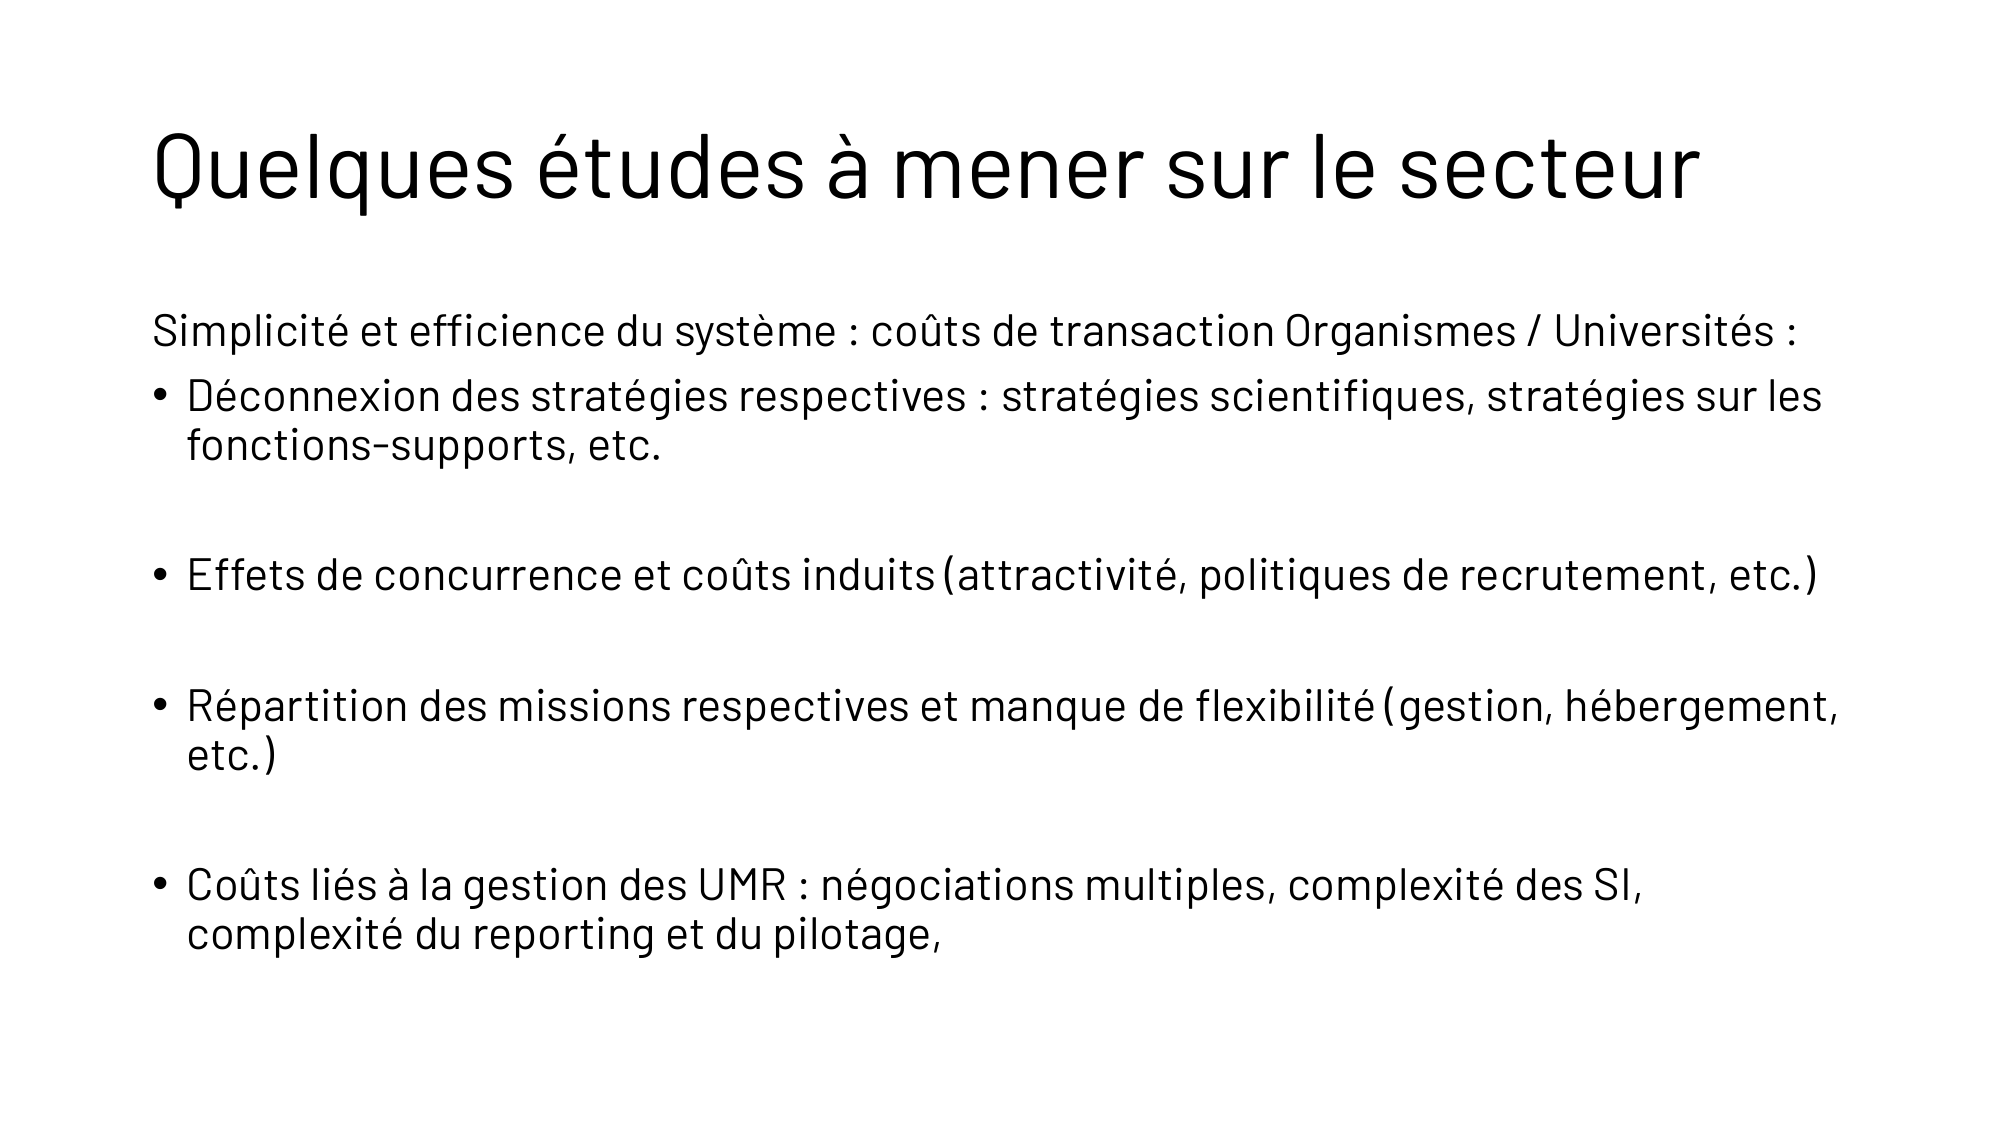

# Quelques études à mener sur le secteur
Simplicité et efficience du système : coûts de transaction Organismes / Universités :
Déconnexion des stratégies respectives : stratégies scientifiques, stratégies sur les fonctions-supports, etc.

Effets de concurrence et coûts induits (attractivité, politiques de recrutement, etc.)

Répartition des missions respectives et manque de flexibilité (gestion, hébergement, etc.)

Coûts liés à la gestion des UMR : négociations multiples, complexité des SI, complexité du reporting et du pilotage,